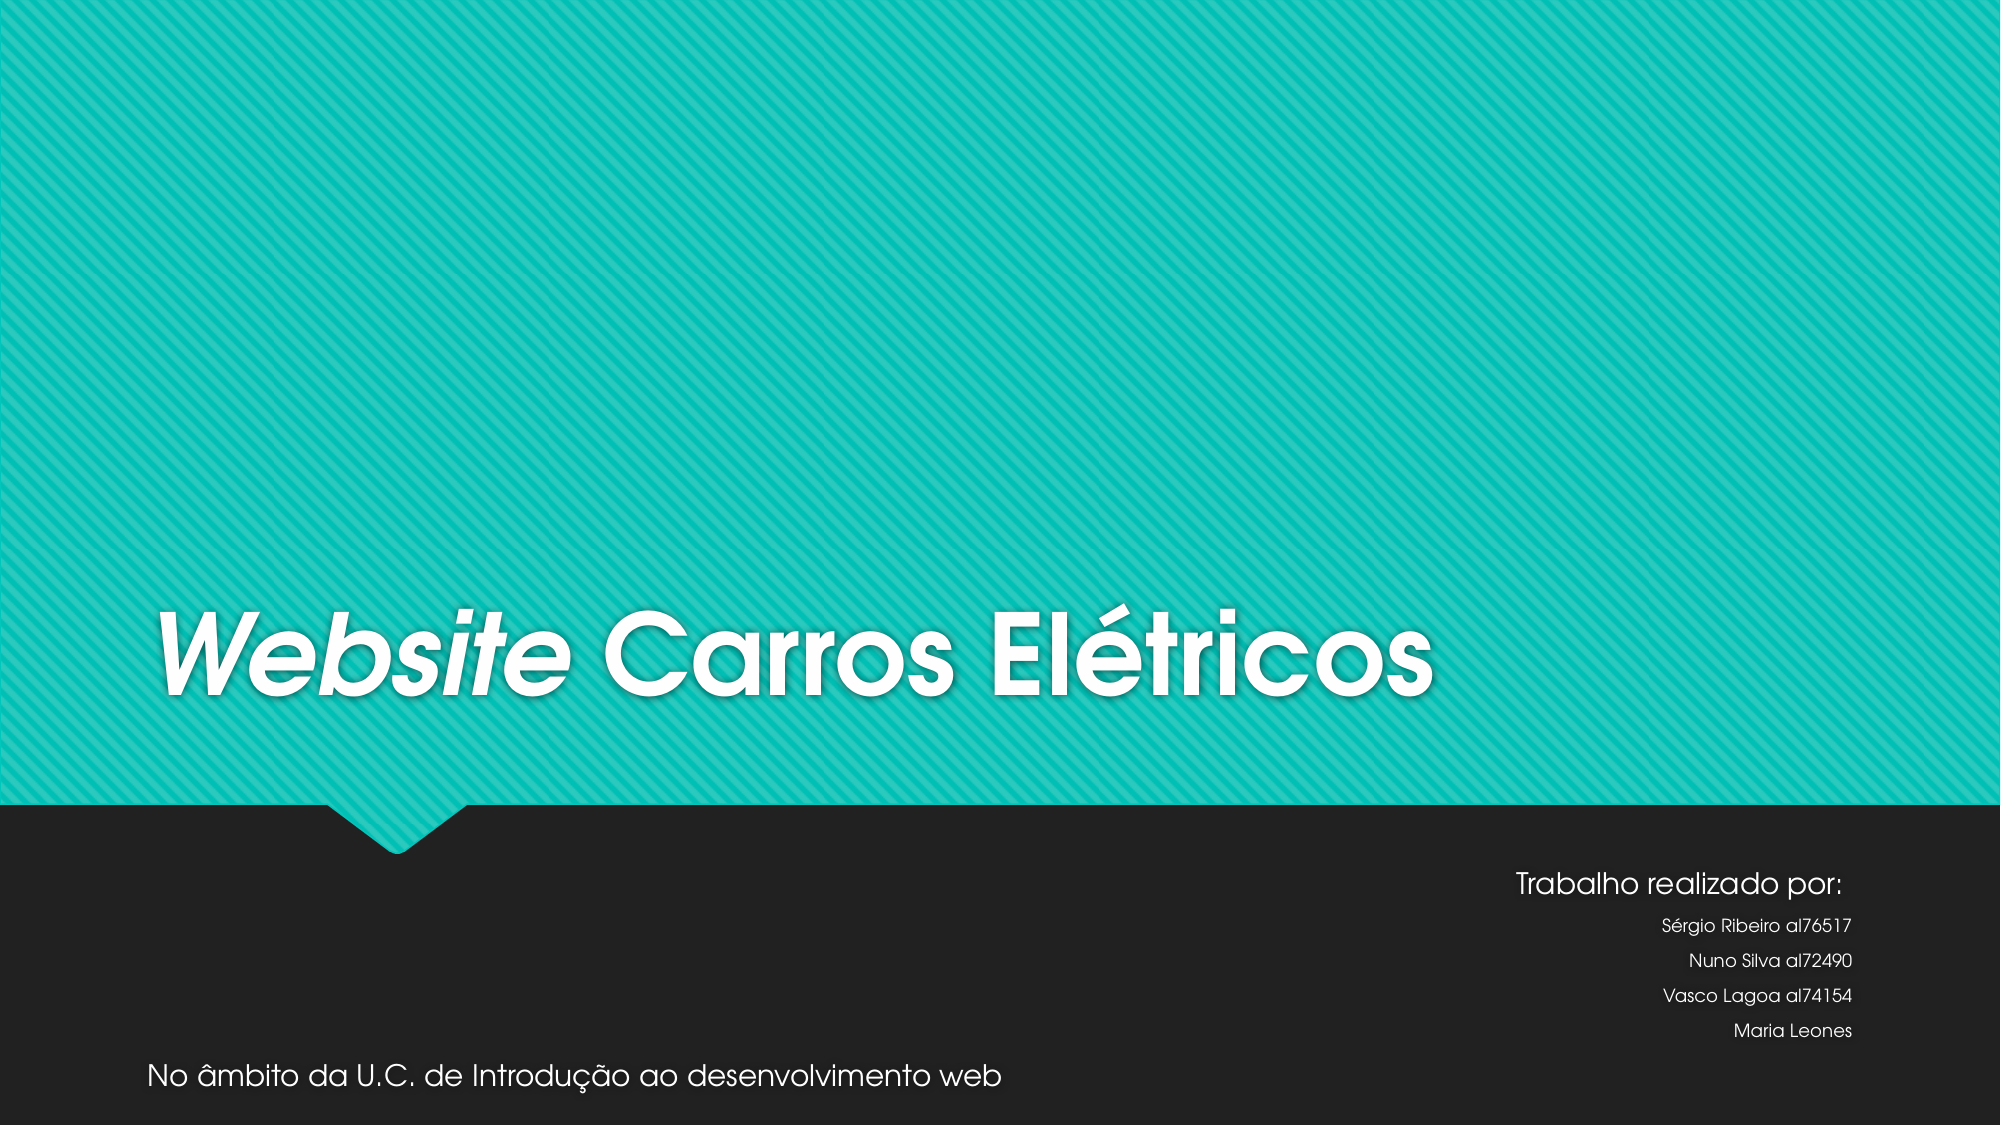

# Website Carros Elétricos
Trabalho realizado por:
Sérgio Ribeiro al76517
Nuno Silva al72490
Vasco Lagoa al74154
Maria Leones
No âmbito da U.C. de Introdução ao desenvolvimento web